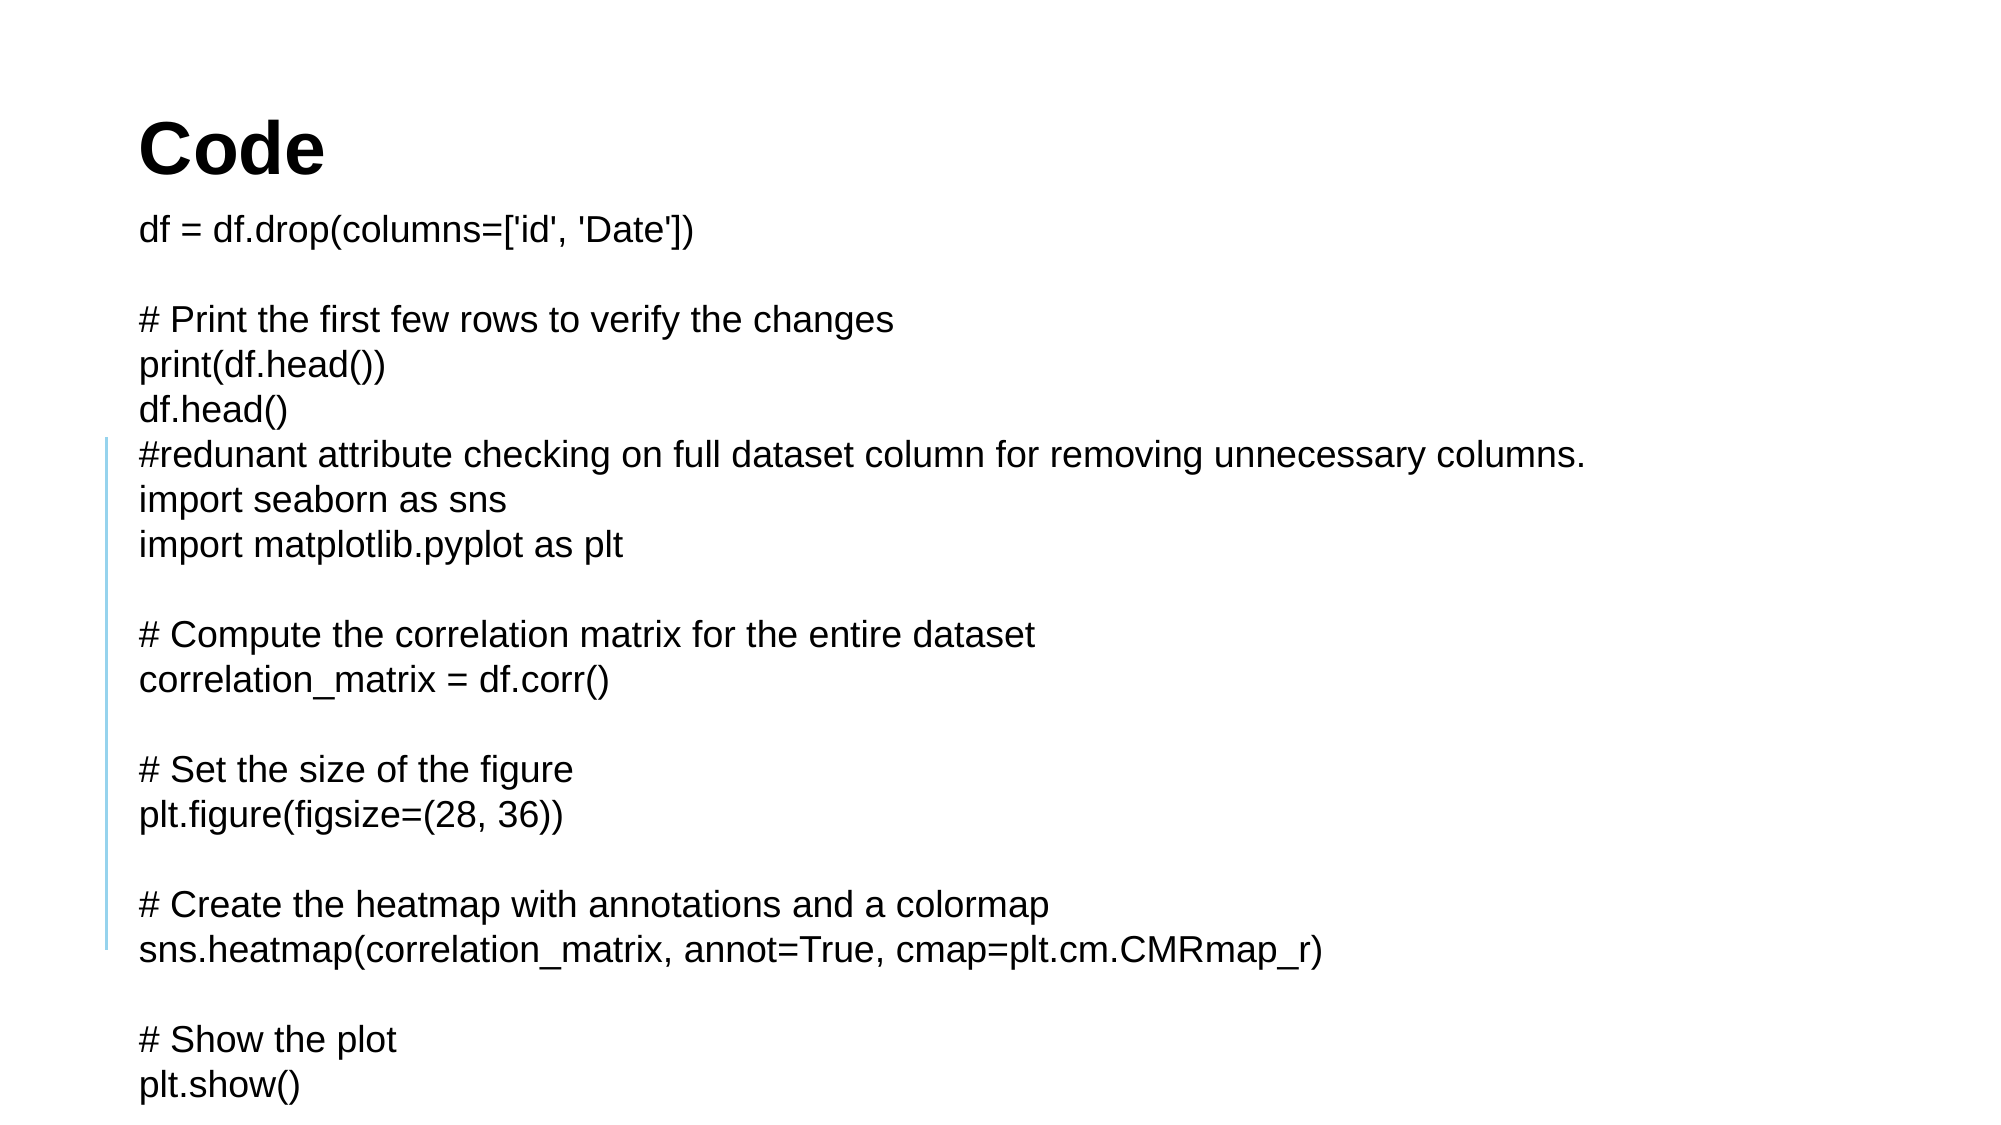

Code
df = df.drop(columns=['id', 'Date'])

# Print the first few rows to verify the changes
print(df.head())
df.head()
#redunant attribute checking on full dataset column for removing unnecessary columns.
import seaborn as sns
import matplotlib.pyplot as plt

# Compute the correlation matrix for the entire dataset
correlation_matrix = df.corr()

# Set the size of the figure
plt.figure(figsize=(28, 36))

# Create the heatmap with annotations and a colormap
sns.heatmap(correlation_matrix, annot=True, cmap=plt.cm.CMRmap_r)

# Show the plot
plt.show()